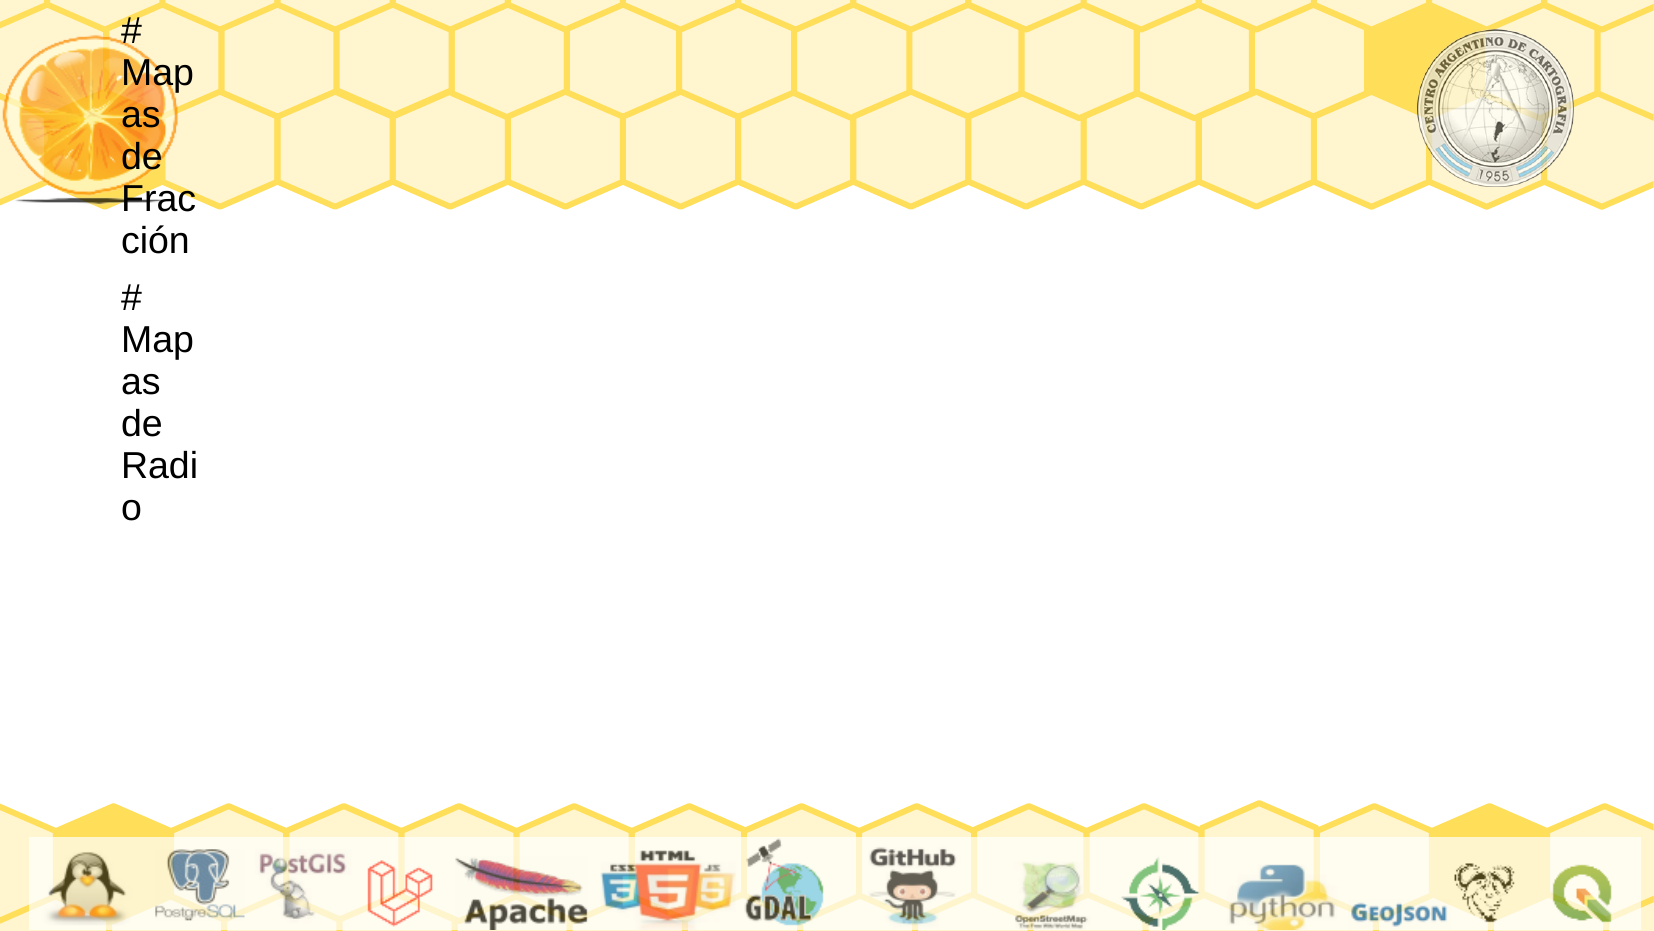

| # Mapas de Fracción |
| --- |
| # Mapas de Radio |
|  |